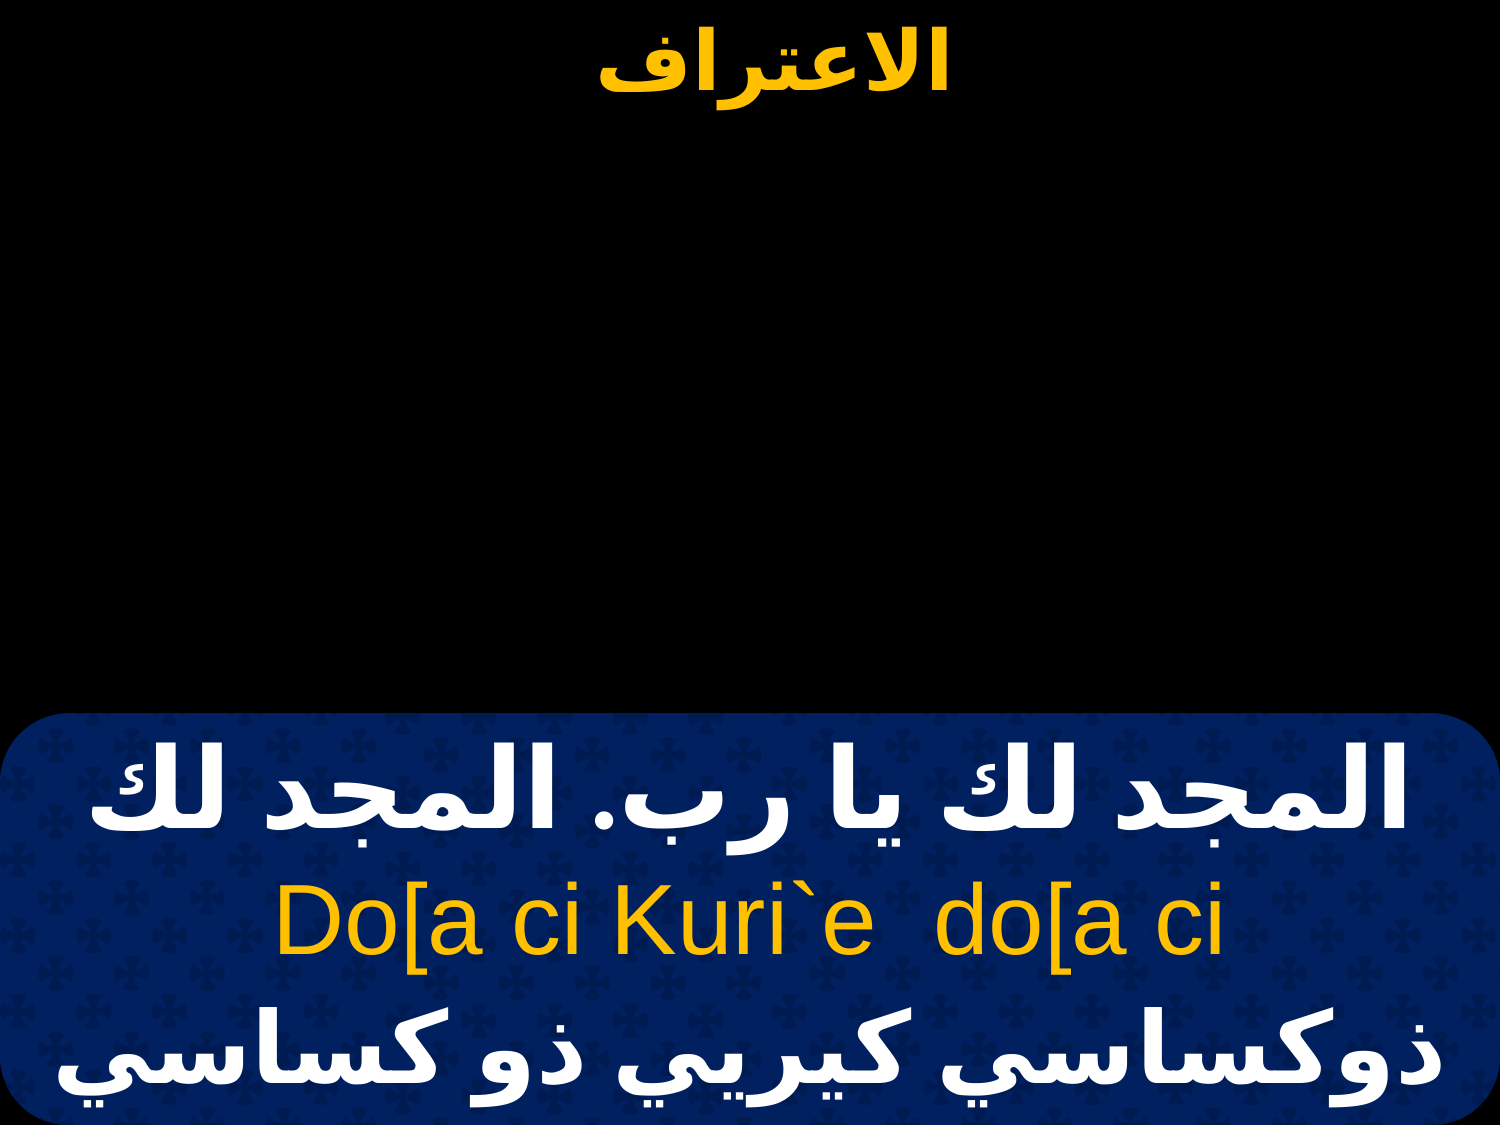

# المجد لك يا رب. المجد لك
Do[a ci Kuri`e  do[a ci
ذوكساسي كيريي ذو كساسي